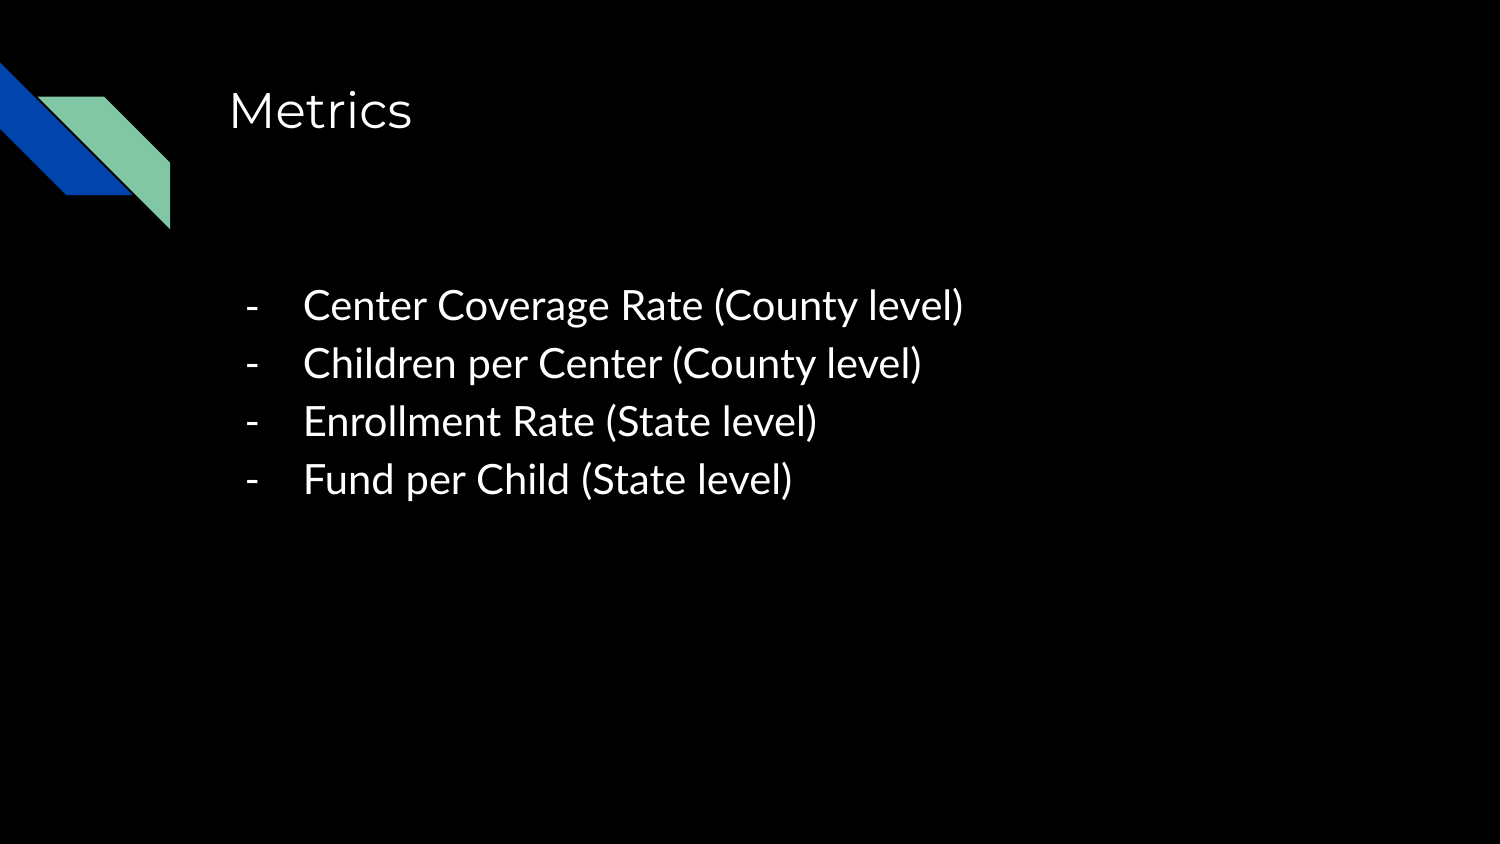

# Metrics
Center Coverage Rate (County level)
Children per Center (County level)
Enrollment Rate (State level)
Fund per Child (State level)